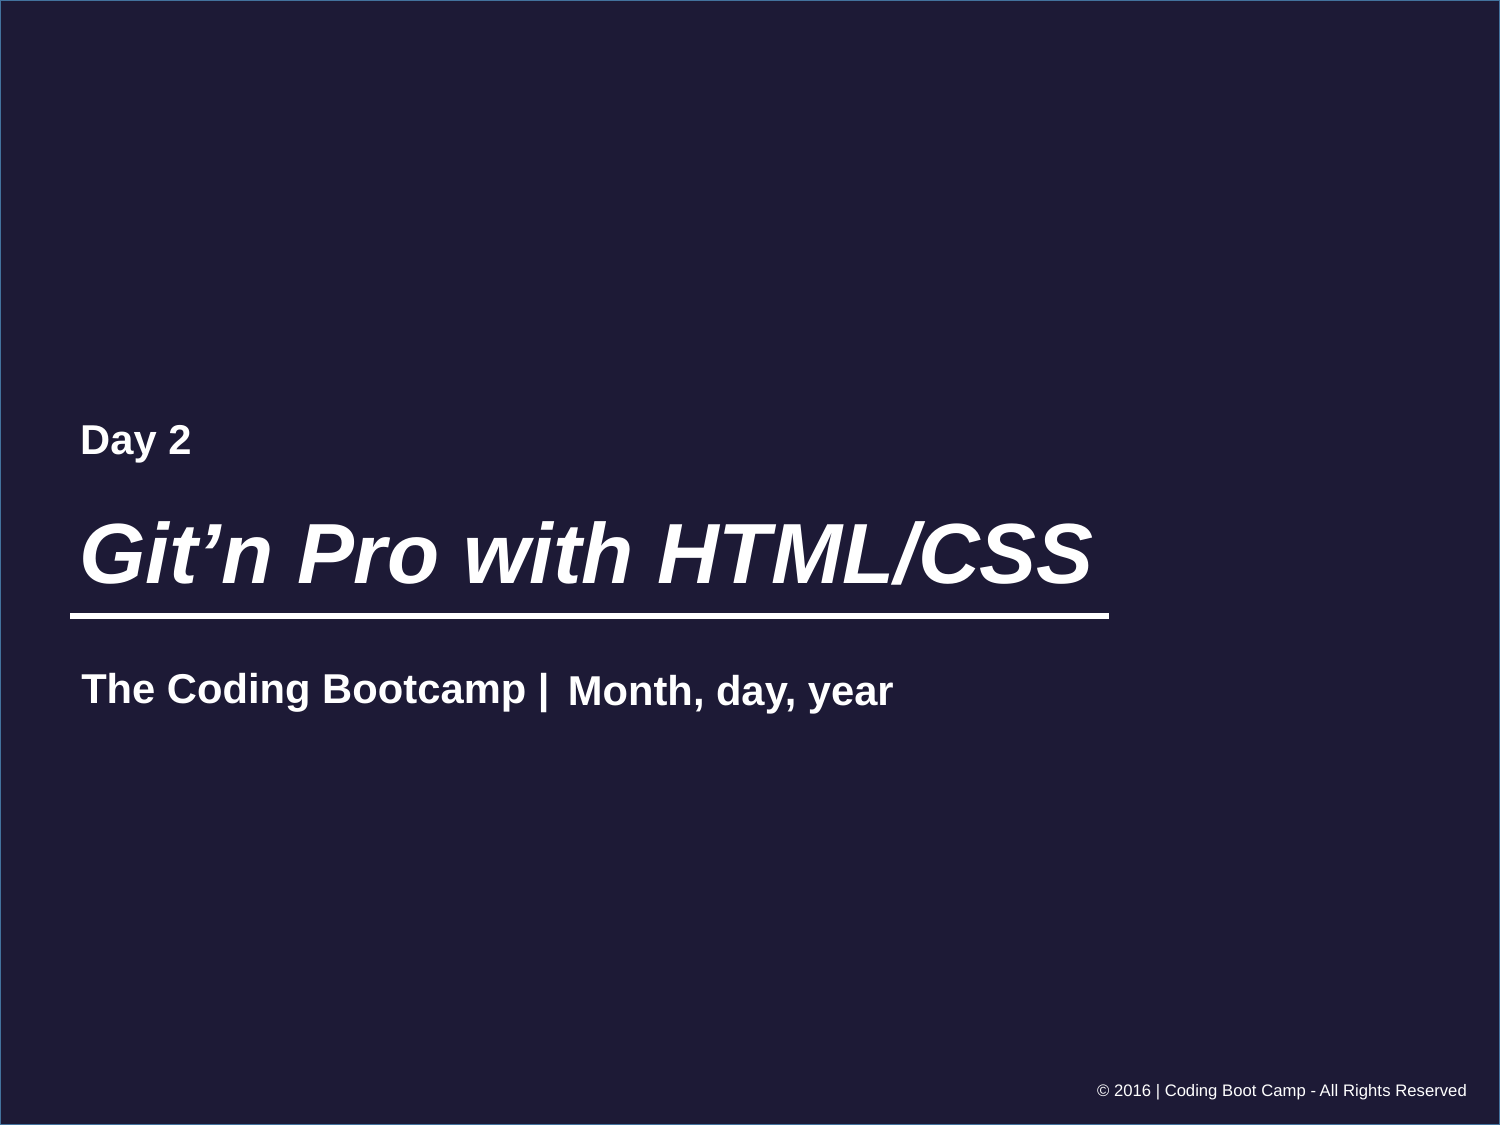

Day 2
# Git’n Pro with HTML/CSS
Month, day, year